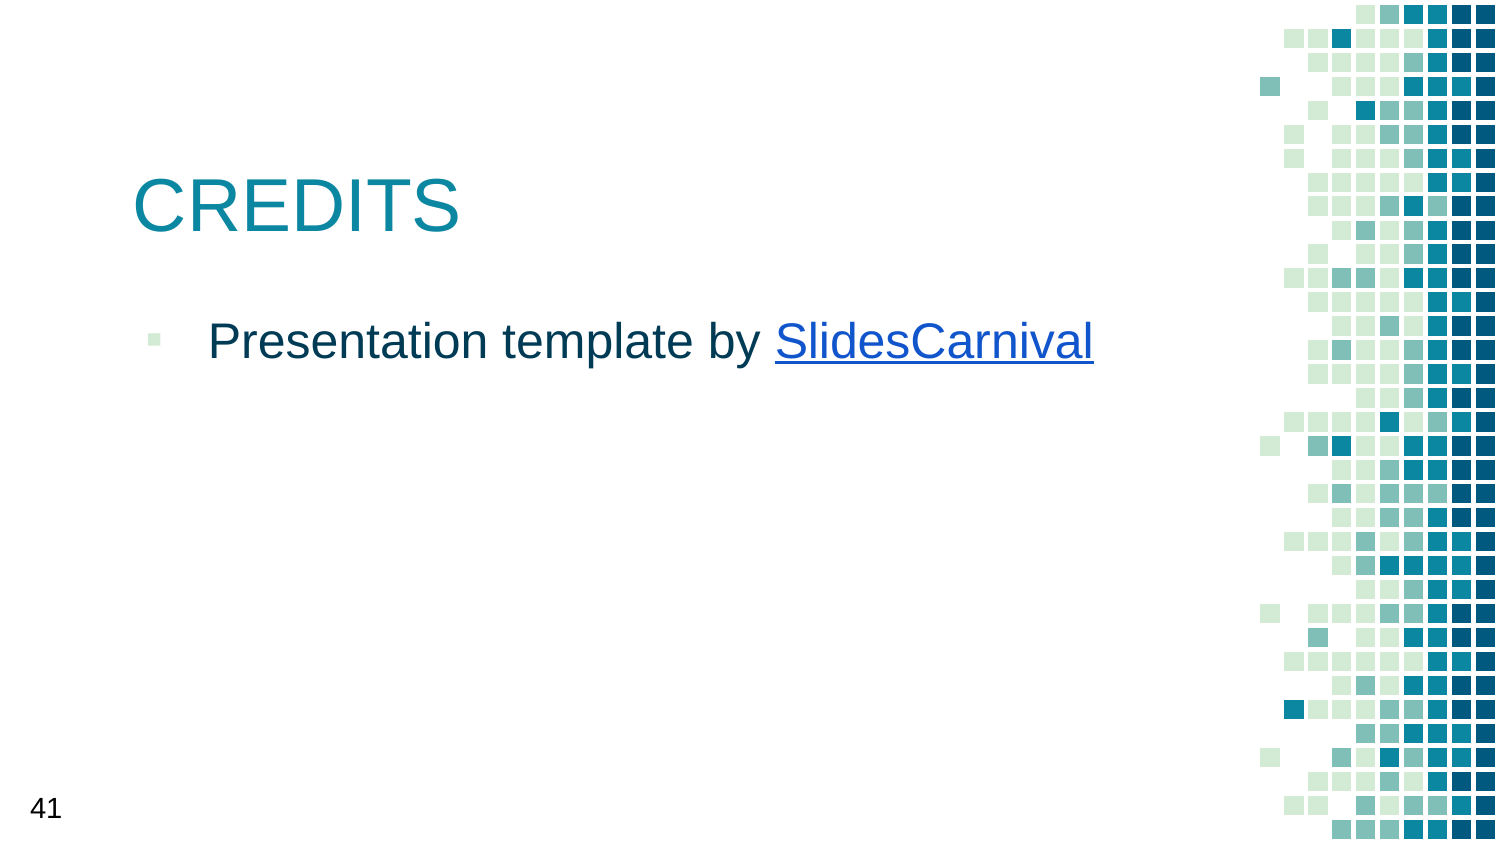

# CREDITS
Presentation template by SlidesCarnival
41